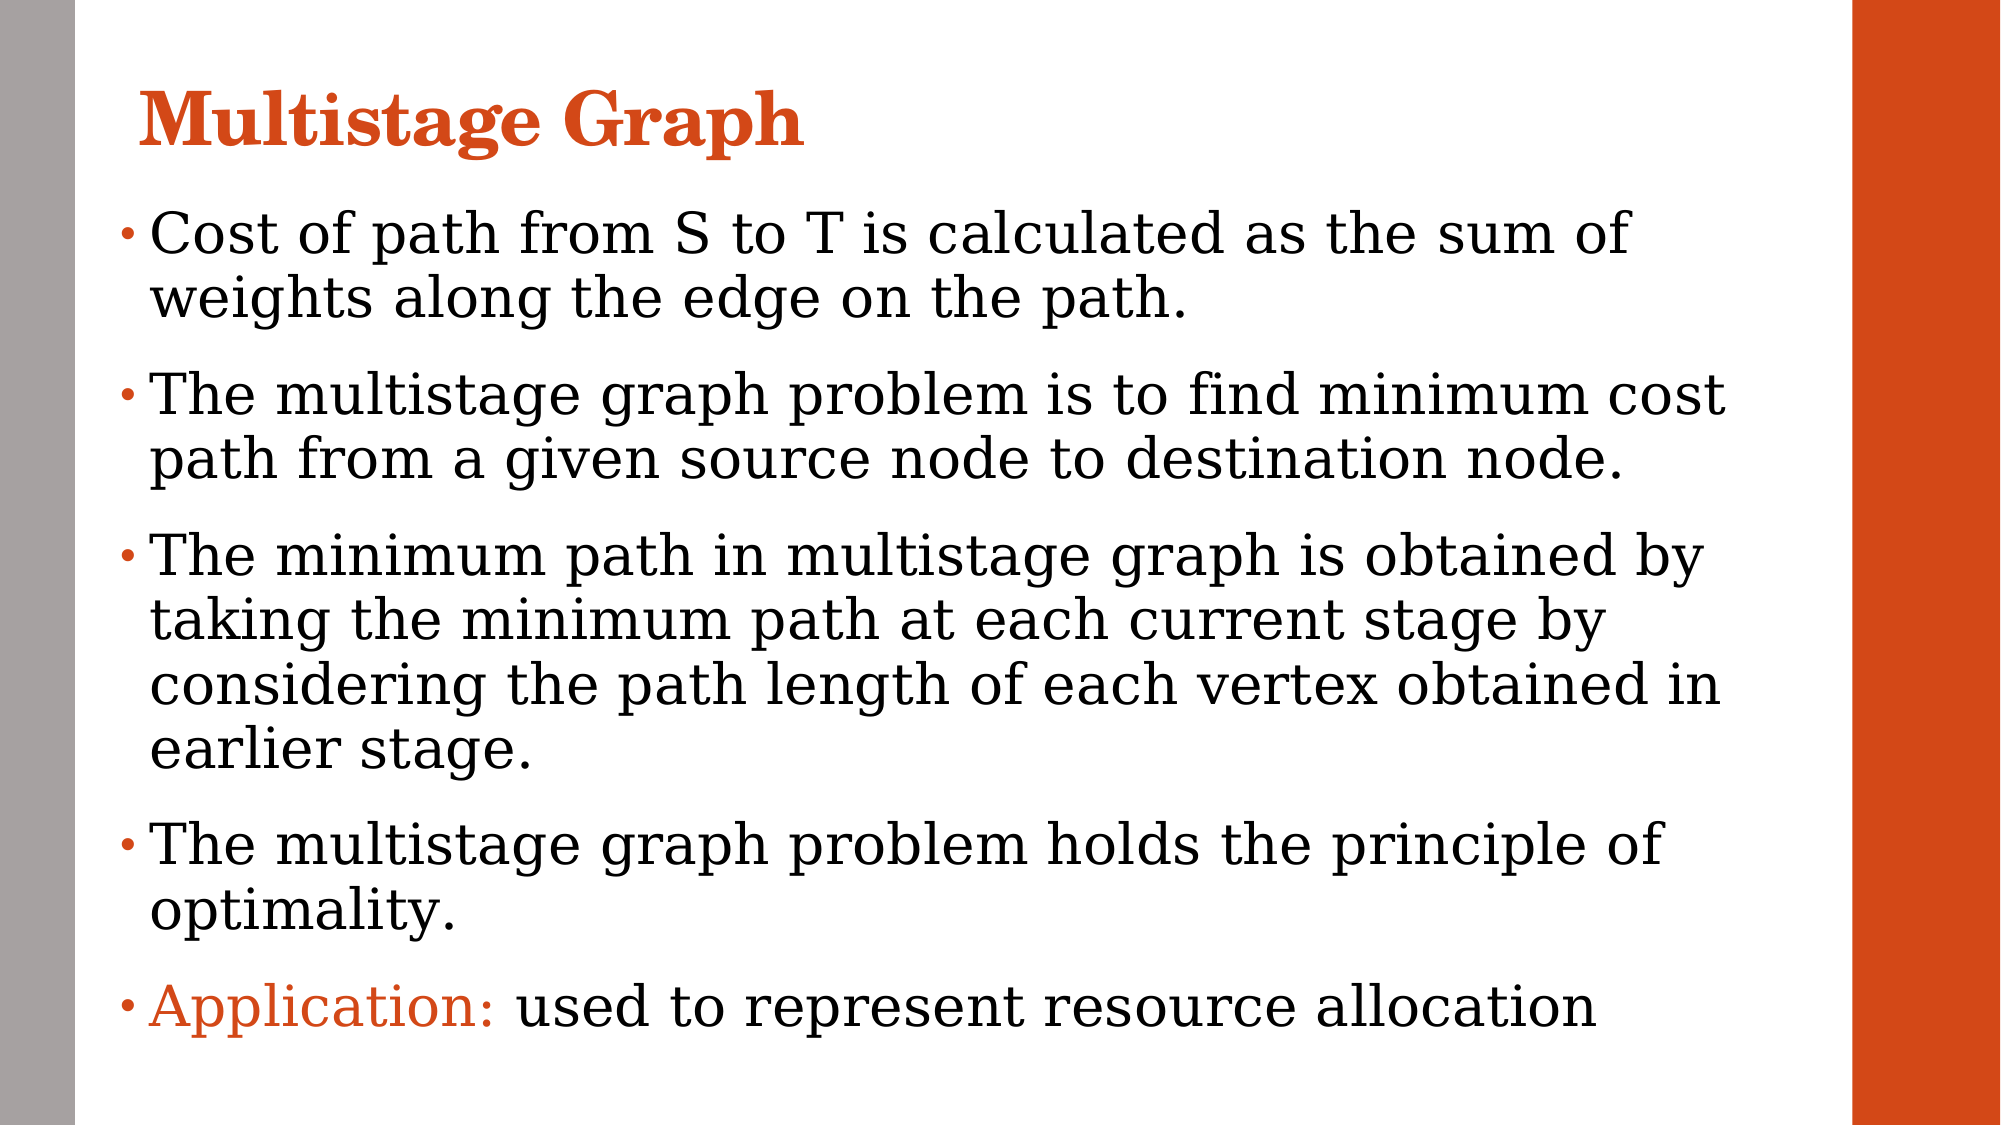

# Multistage Graph
Cost of path from S to T is calculated as the sum of weights along the edge on the path.
The multistage graph problem is to find minimum cost path from a given source node to destination node.
The minimum path in multistage graph is obtained by taking the minimum path at each current stage by considering the path length of each vertex obtained in earlier stage.
The multistage graph problem holds the principle of optimality.
Application: used to represent resource allocation